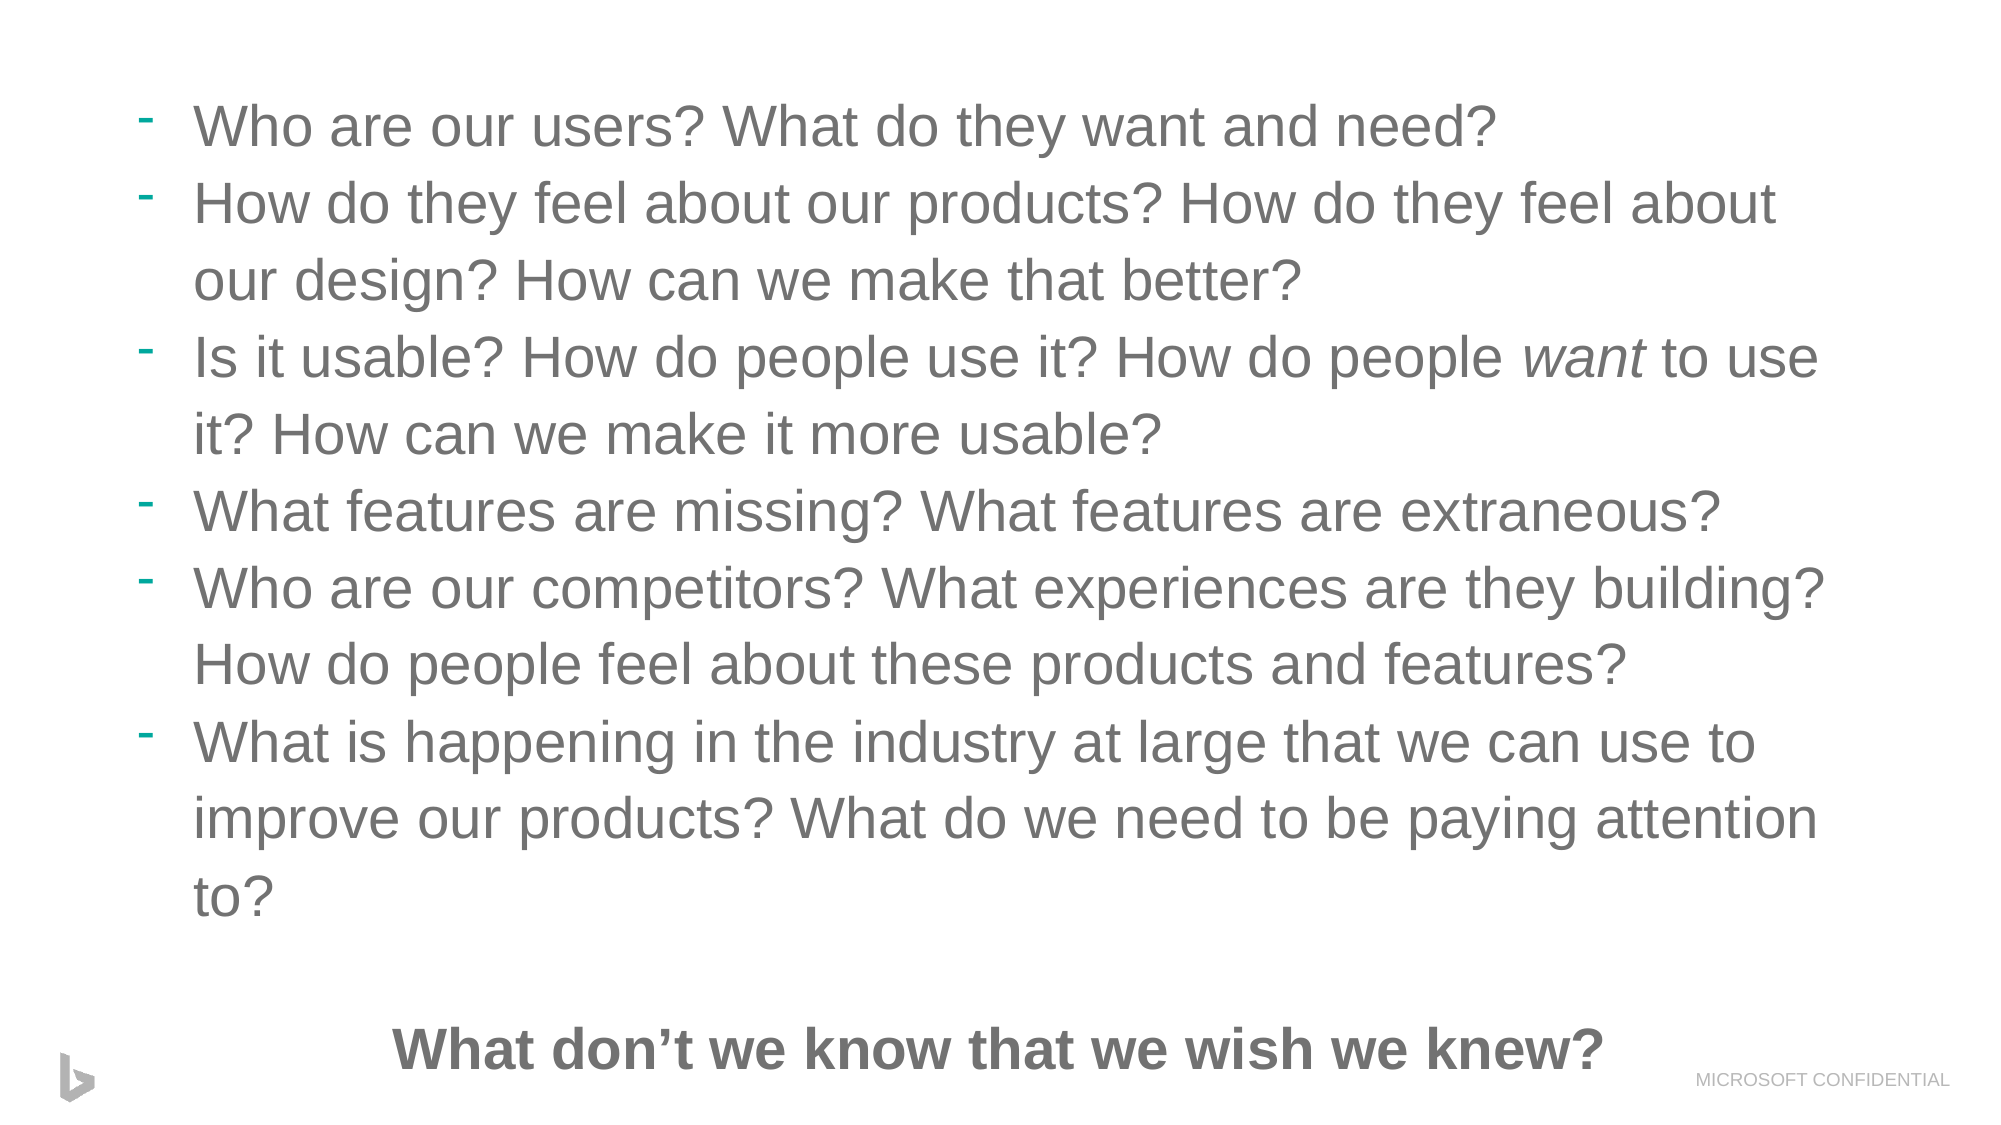

Who are our users? What do they want and need?
How do they feel about our products? How do they feel about our design? How can we make that better?
Is it usable? How do people use it? How do people want to use it? How can we make it more usable?
What features are missing? What features are extraneous?
Who are our competitors? What experiences are they building? How do people feel about these products and features?
What is happening in the industry at large that we can use to improve our products? What do we need to be paying attention to?

What don’t we know that we wish we knew?